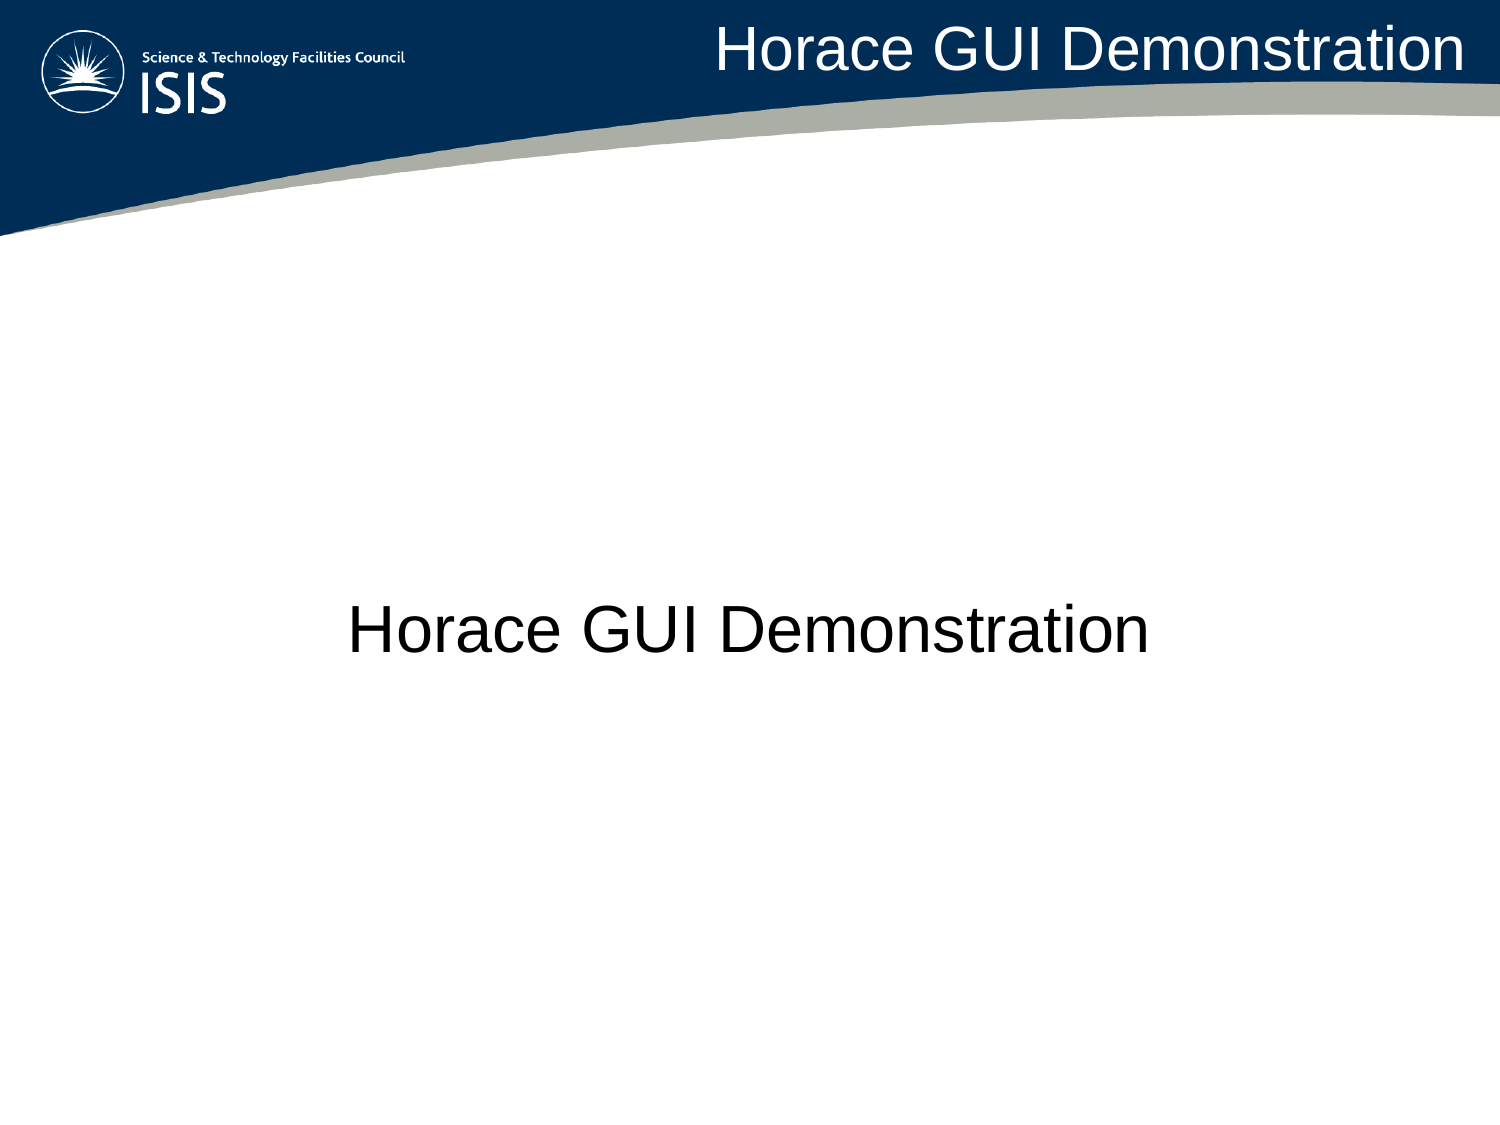

Horace GUI Demonstration
#

Horace GUI Demonstration